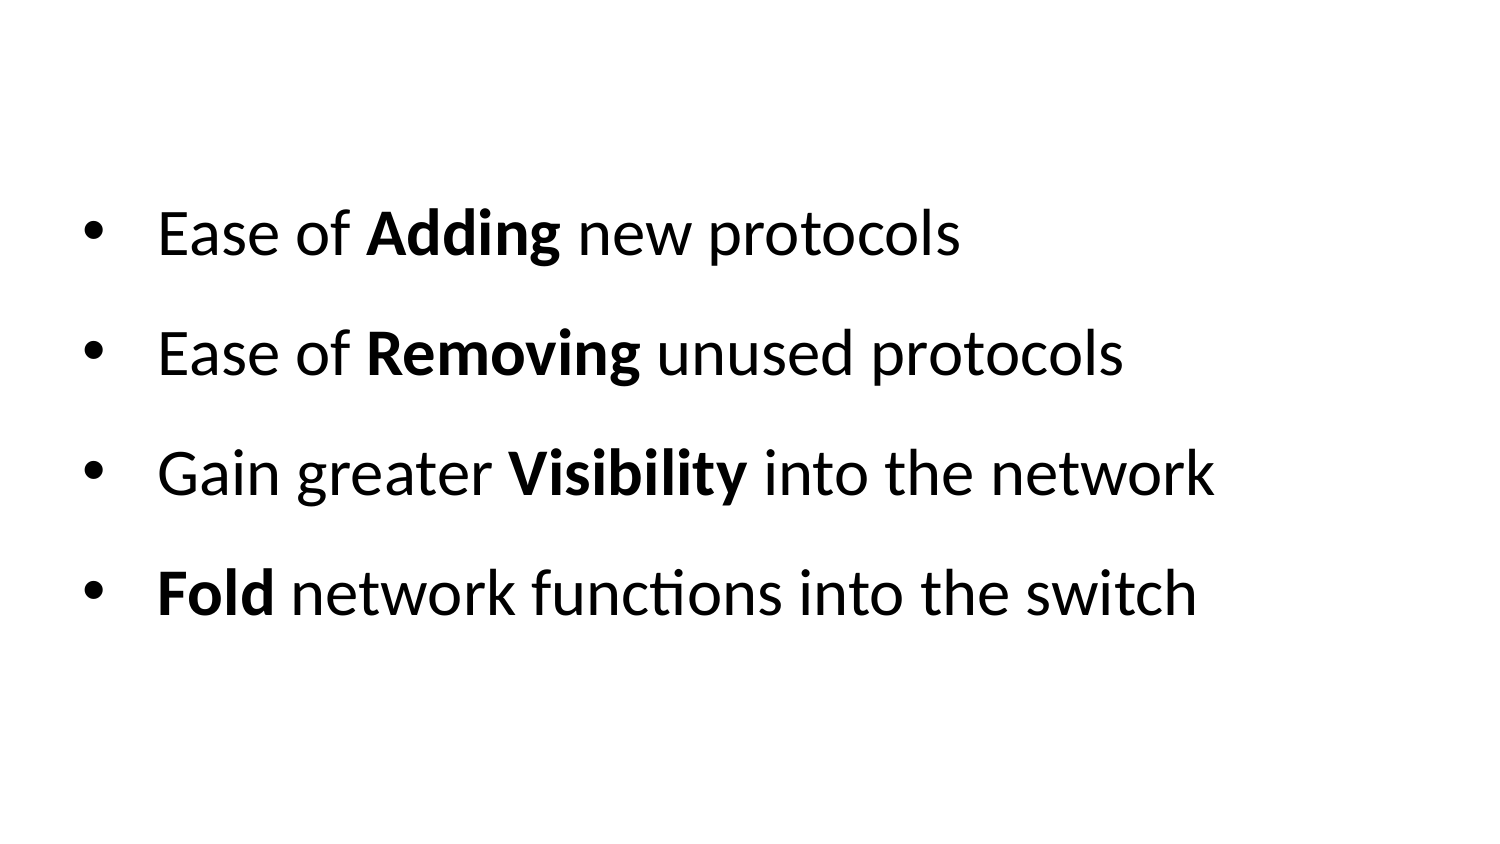

Ease of Adding new protocols
Ease of Removing unused protocols
Gain greater Visibility into the network
Fold network functions into the switch